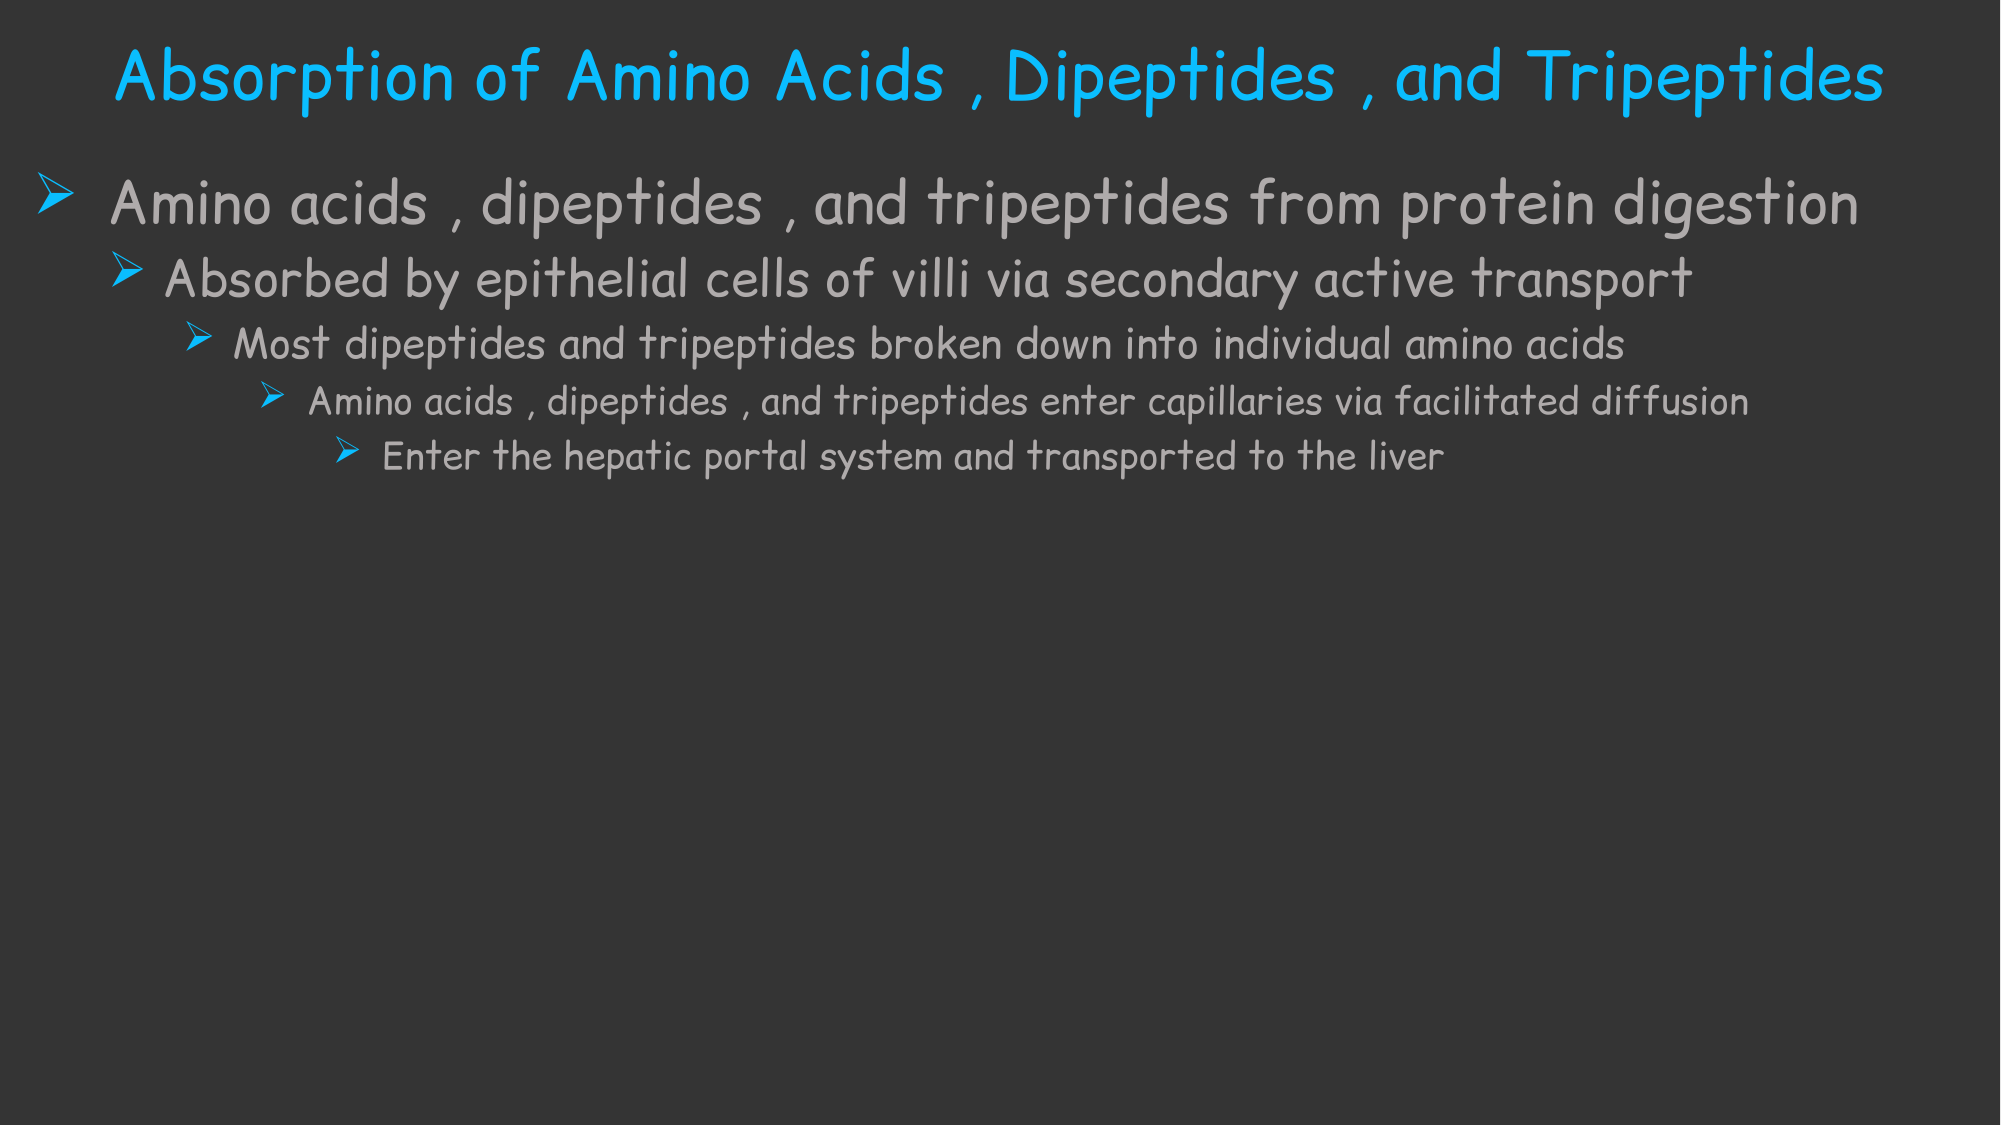

# Absorption of Amino Acids , Dipeptides , and Tripeptides
Amino acids , dipeptides , and tripeptides from protein digestion
 Absorbed by epithelial cells of villi via secondary active transport
 Most dipeptides and tripeptides broken down into individual amino acids
 Amino acids , dipeptides , and tripeptides enter capillaries via facilitated diffusion
 Enter the hepatic portal system and transported to the liver